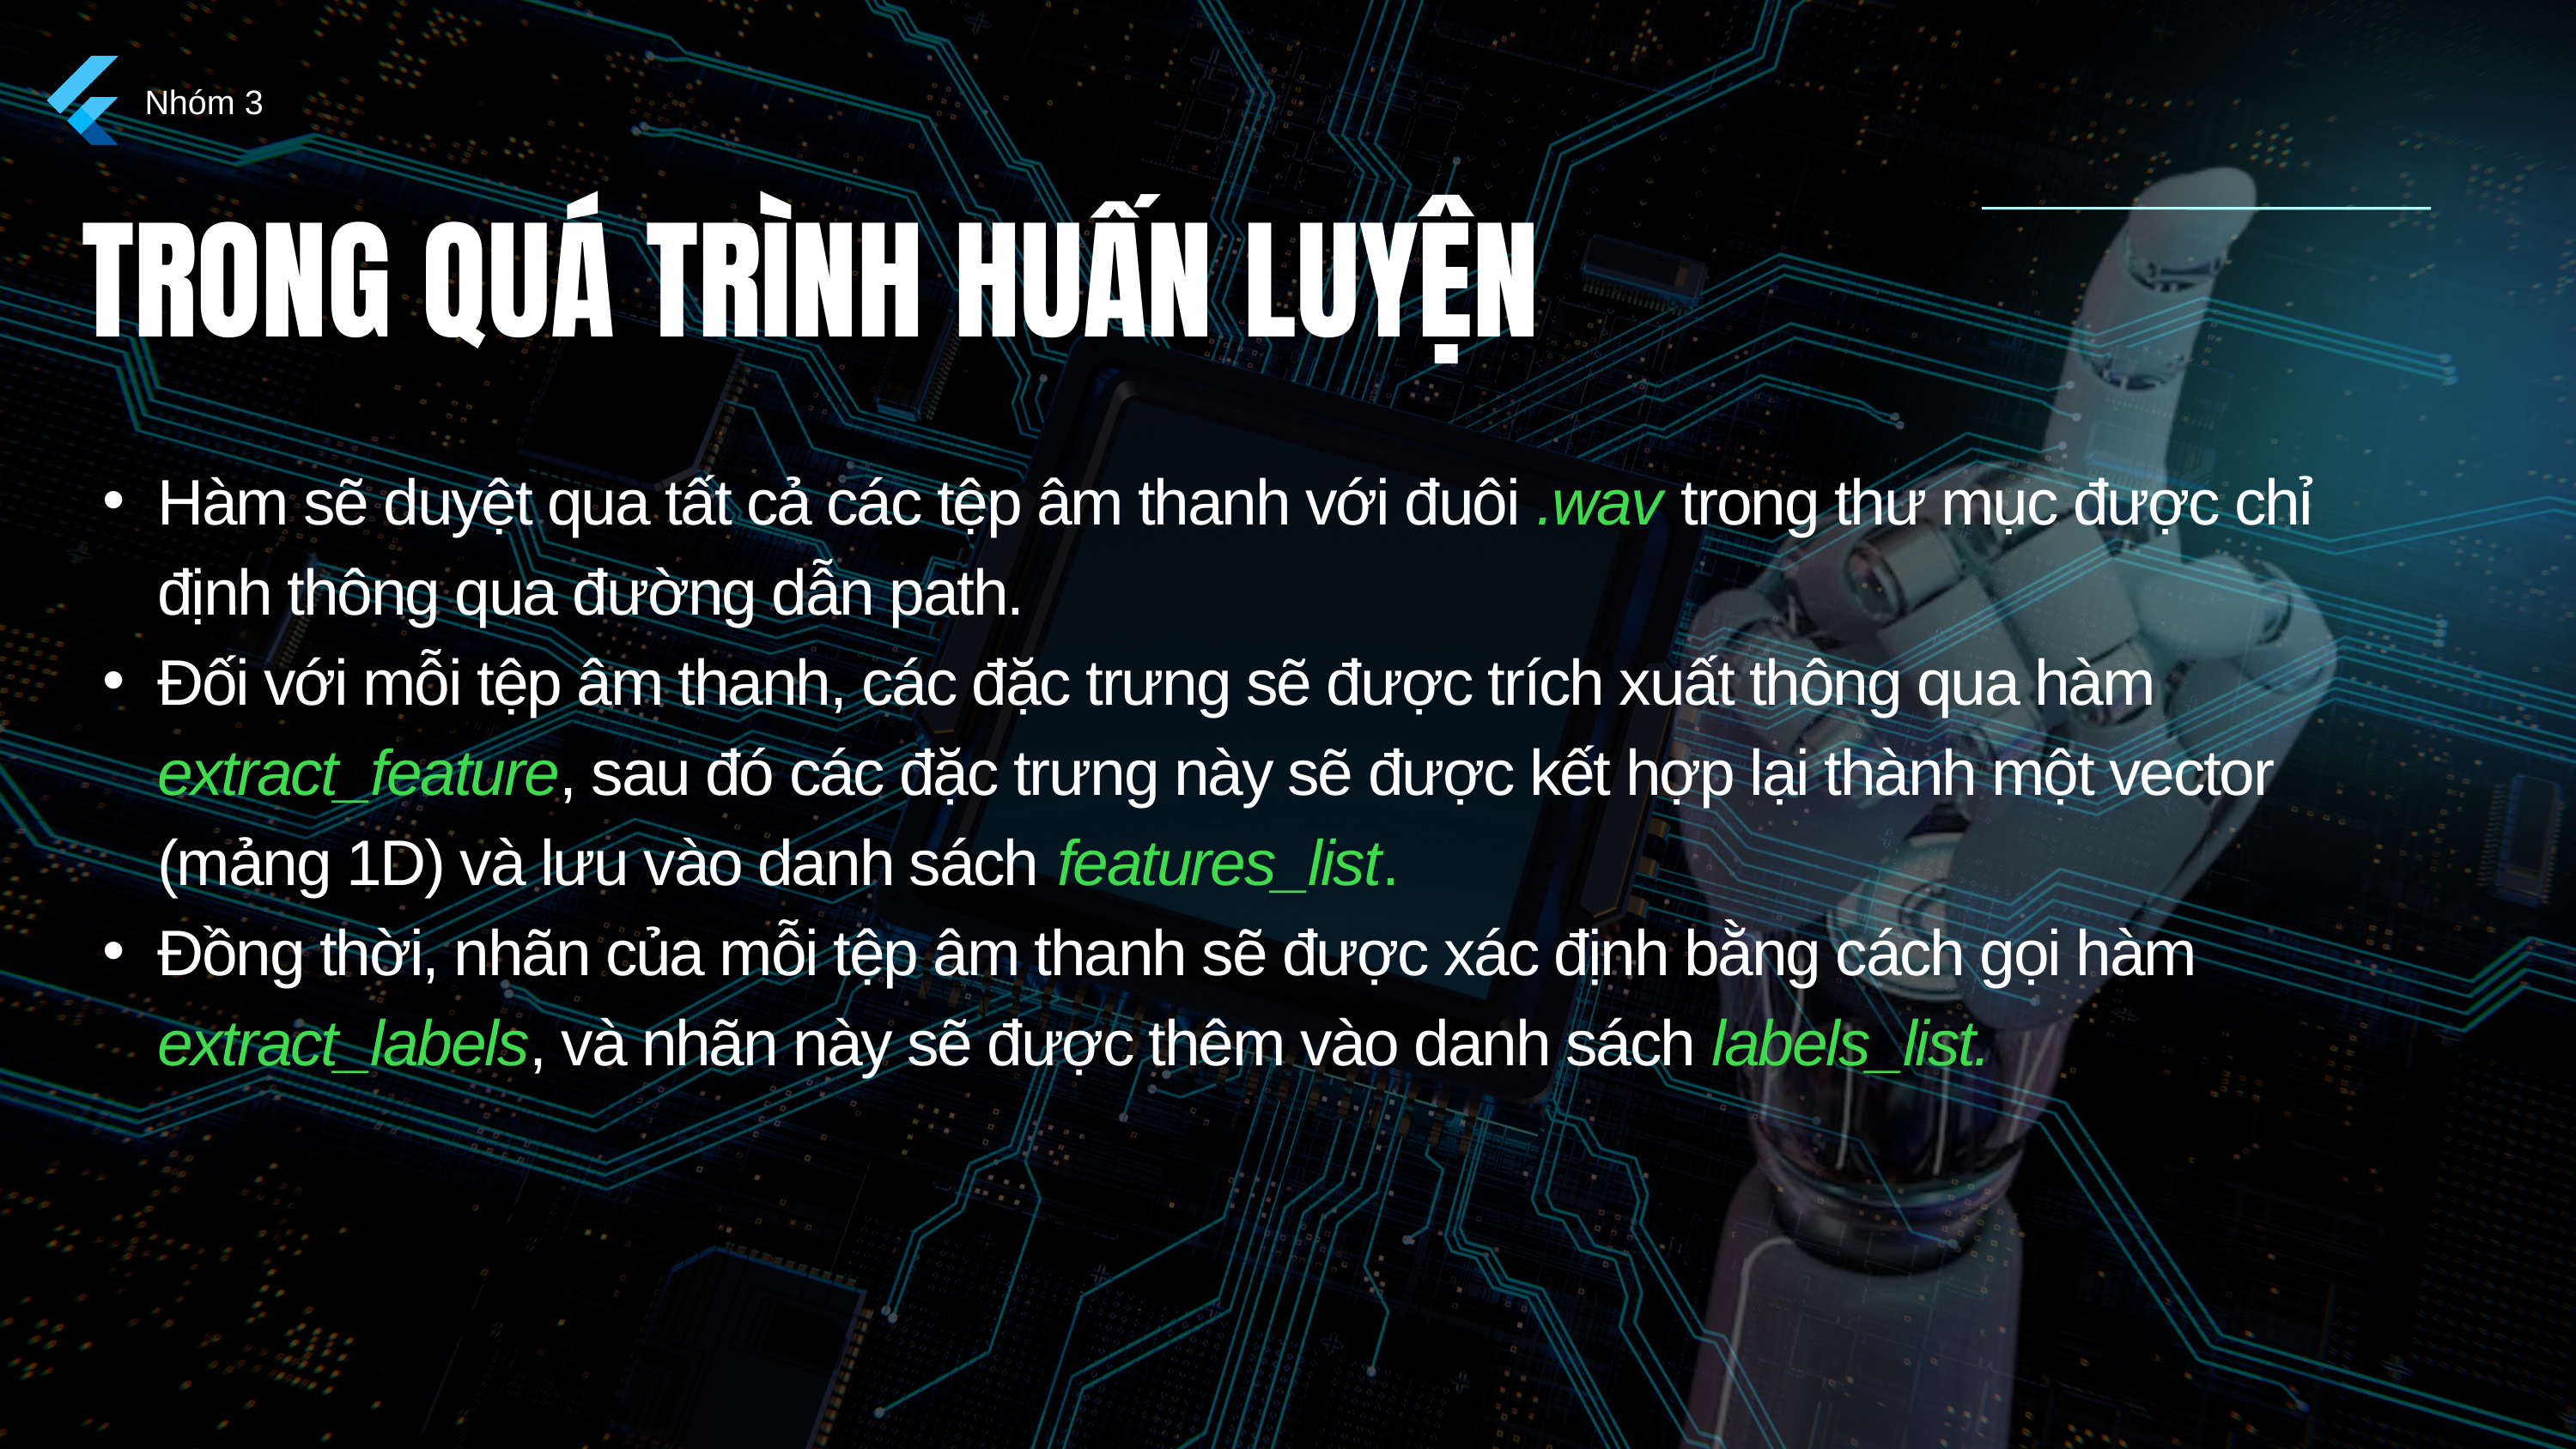

Nhóm 3

TRONG QUÁ TRÌNH HUẤN LUYỆN
Hàm sẽ duyệt qua tất cả các tệp âm thanh với đuôi .wav trong thư mục được chỉ định thông qua đường dẫn path.
Đối với mỗi tệp âm thanh, các đặc trưng sẽ được trích xuất thông qua hàm extract_feature, sau đó các đặc trưng này sẽ được kết hợp lại thành một vector (mảng 1D) và lưu vào danh sách features_list.
Đồng thời, nhãn của mỗi tệp âm thanh sẽ được xác định bằng cách gọi hàm extract_labels, và nhãn này sẽ được thêm vào danh sách labels_list.